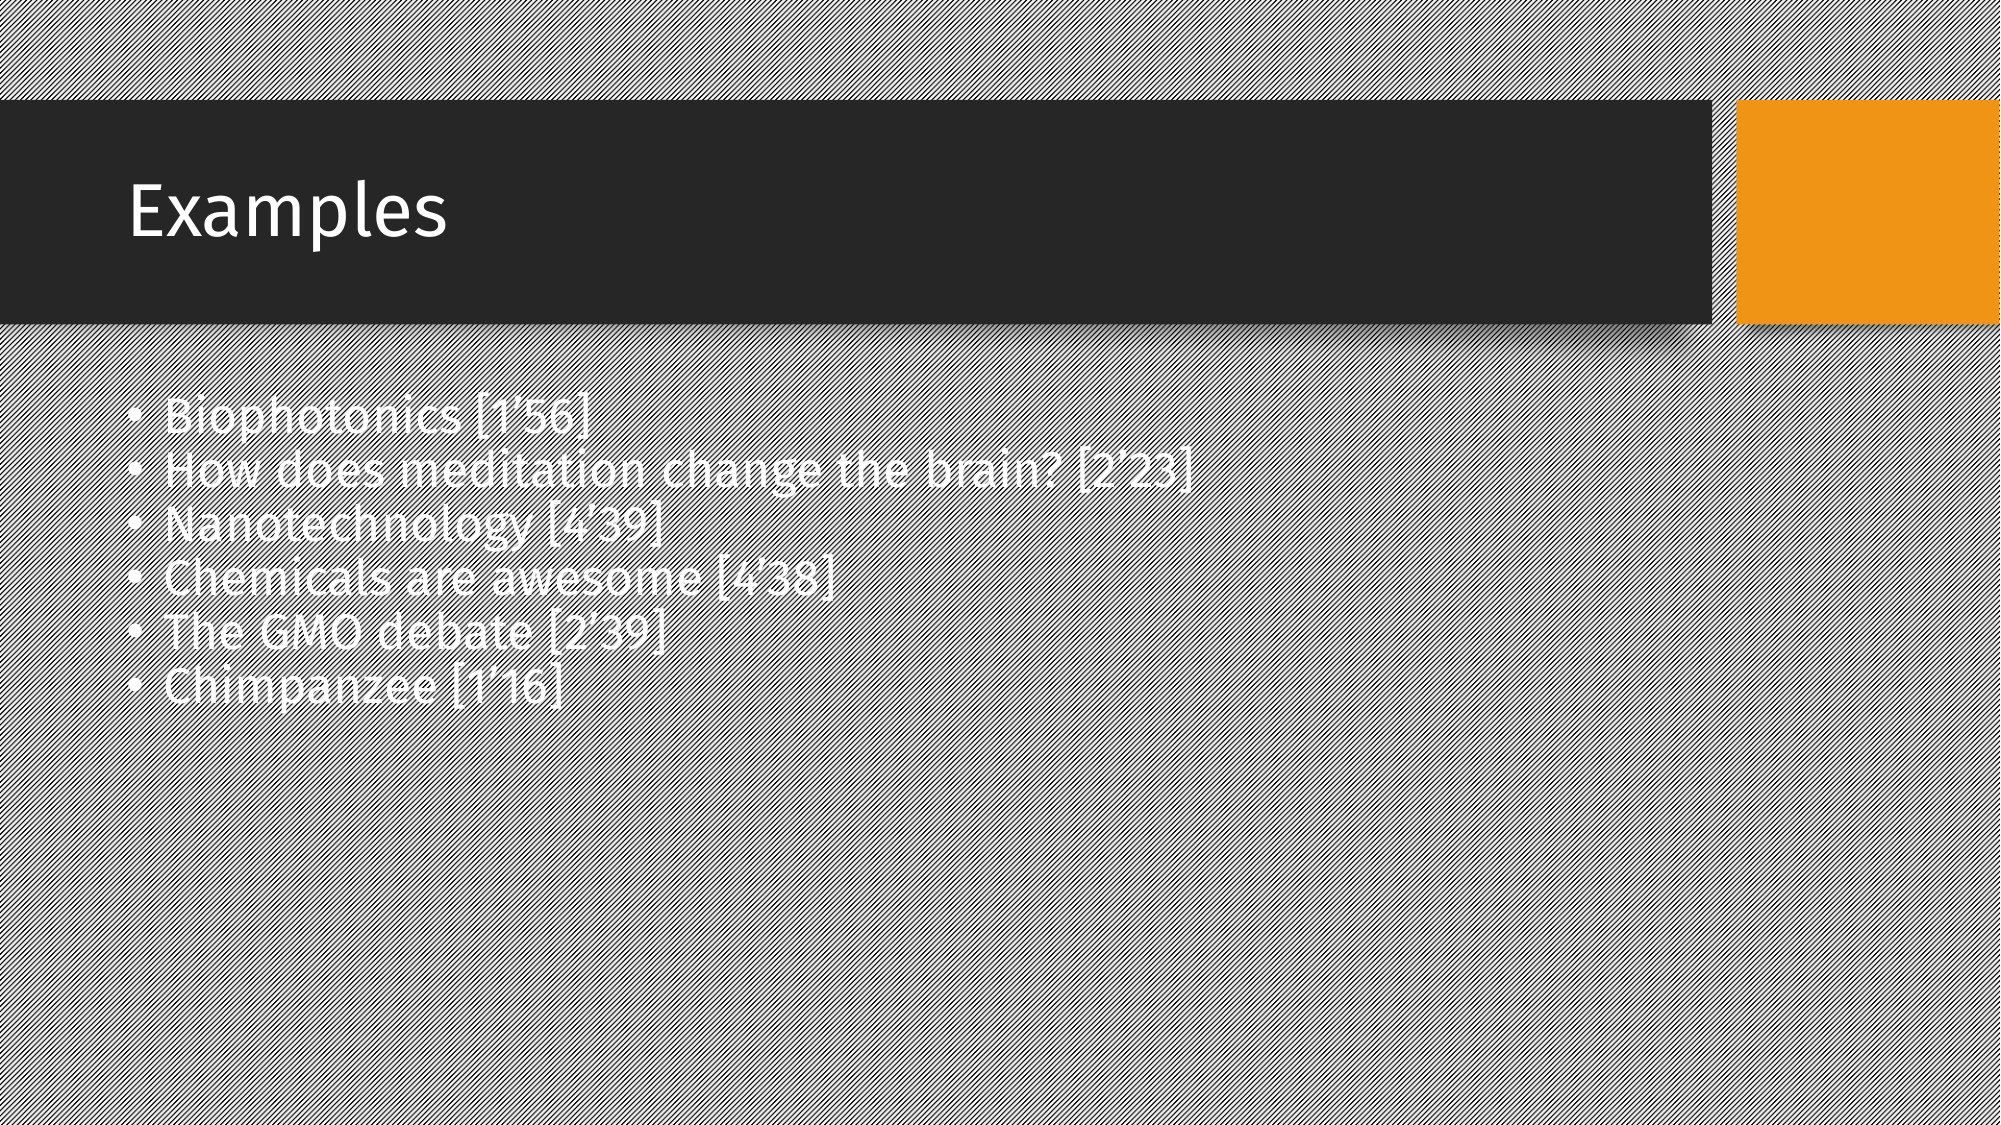

Examples
Biophotonics [1’56]
How does meditation change the brain? [2’23]
Nanotechnology [4’39]
Chemicals are awesome [4’38]
The GMO debate [2’39]
Chimpanzee [1’16]